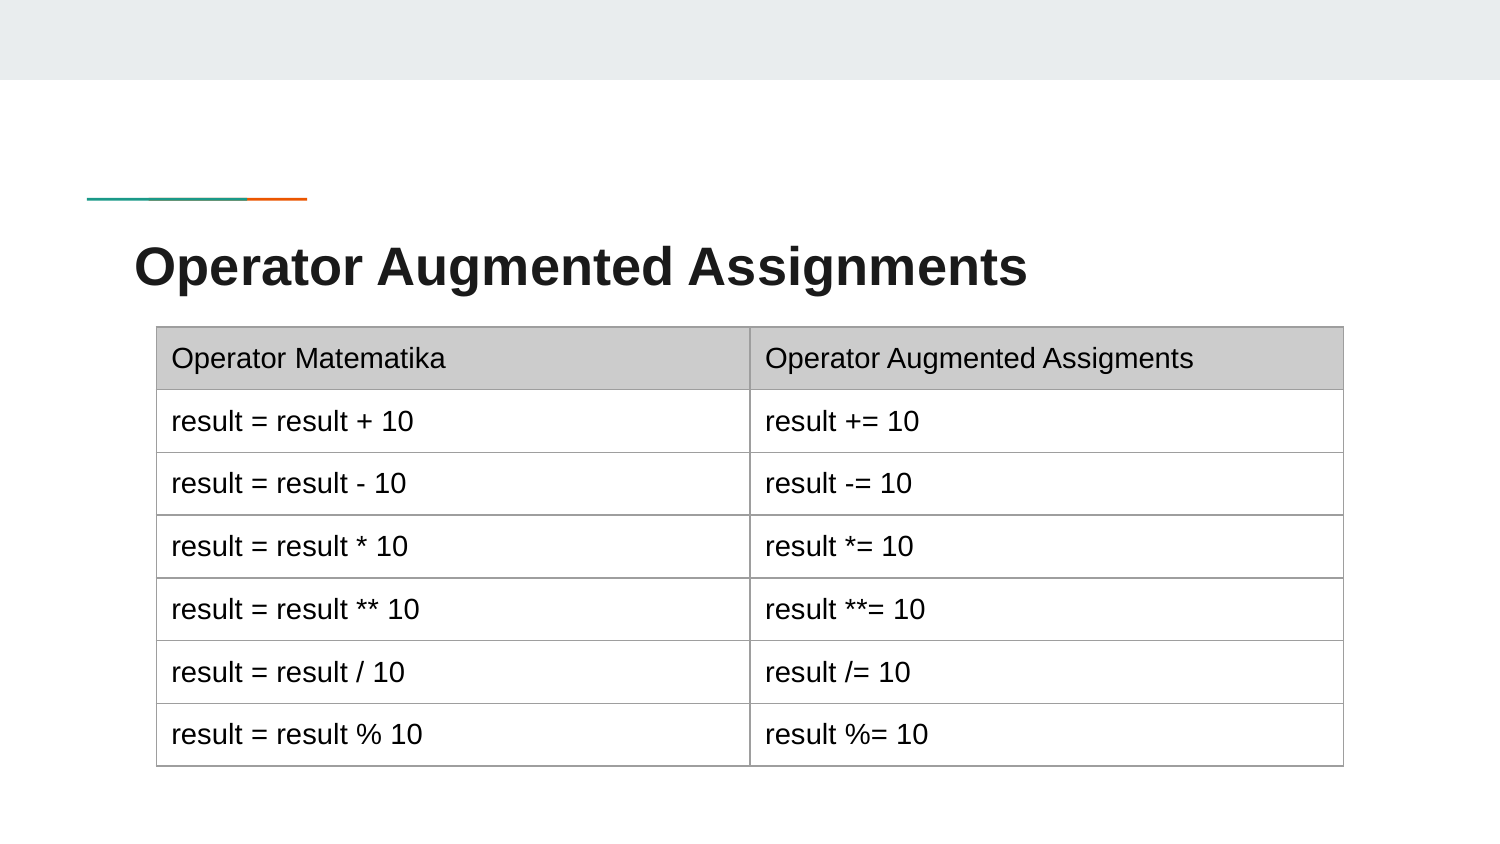

# Operator Augmented Assignments
| Operator Matematika | Operator Augmented Assigments |
| --- | --- |
| result = result + 10 | result += 10 |
| result = result - 10 | result -= 10 |
| result = result \* 10 | result \*= 10 |
| result = result \*\* 10 | result \*\*= 10 |
| result = result / 10 | result /= 10 |
| result = result % 10 | result %= 10 |